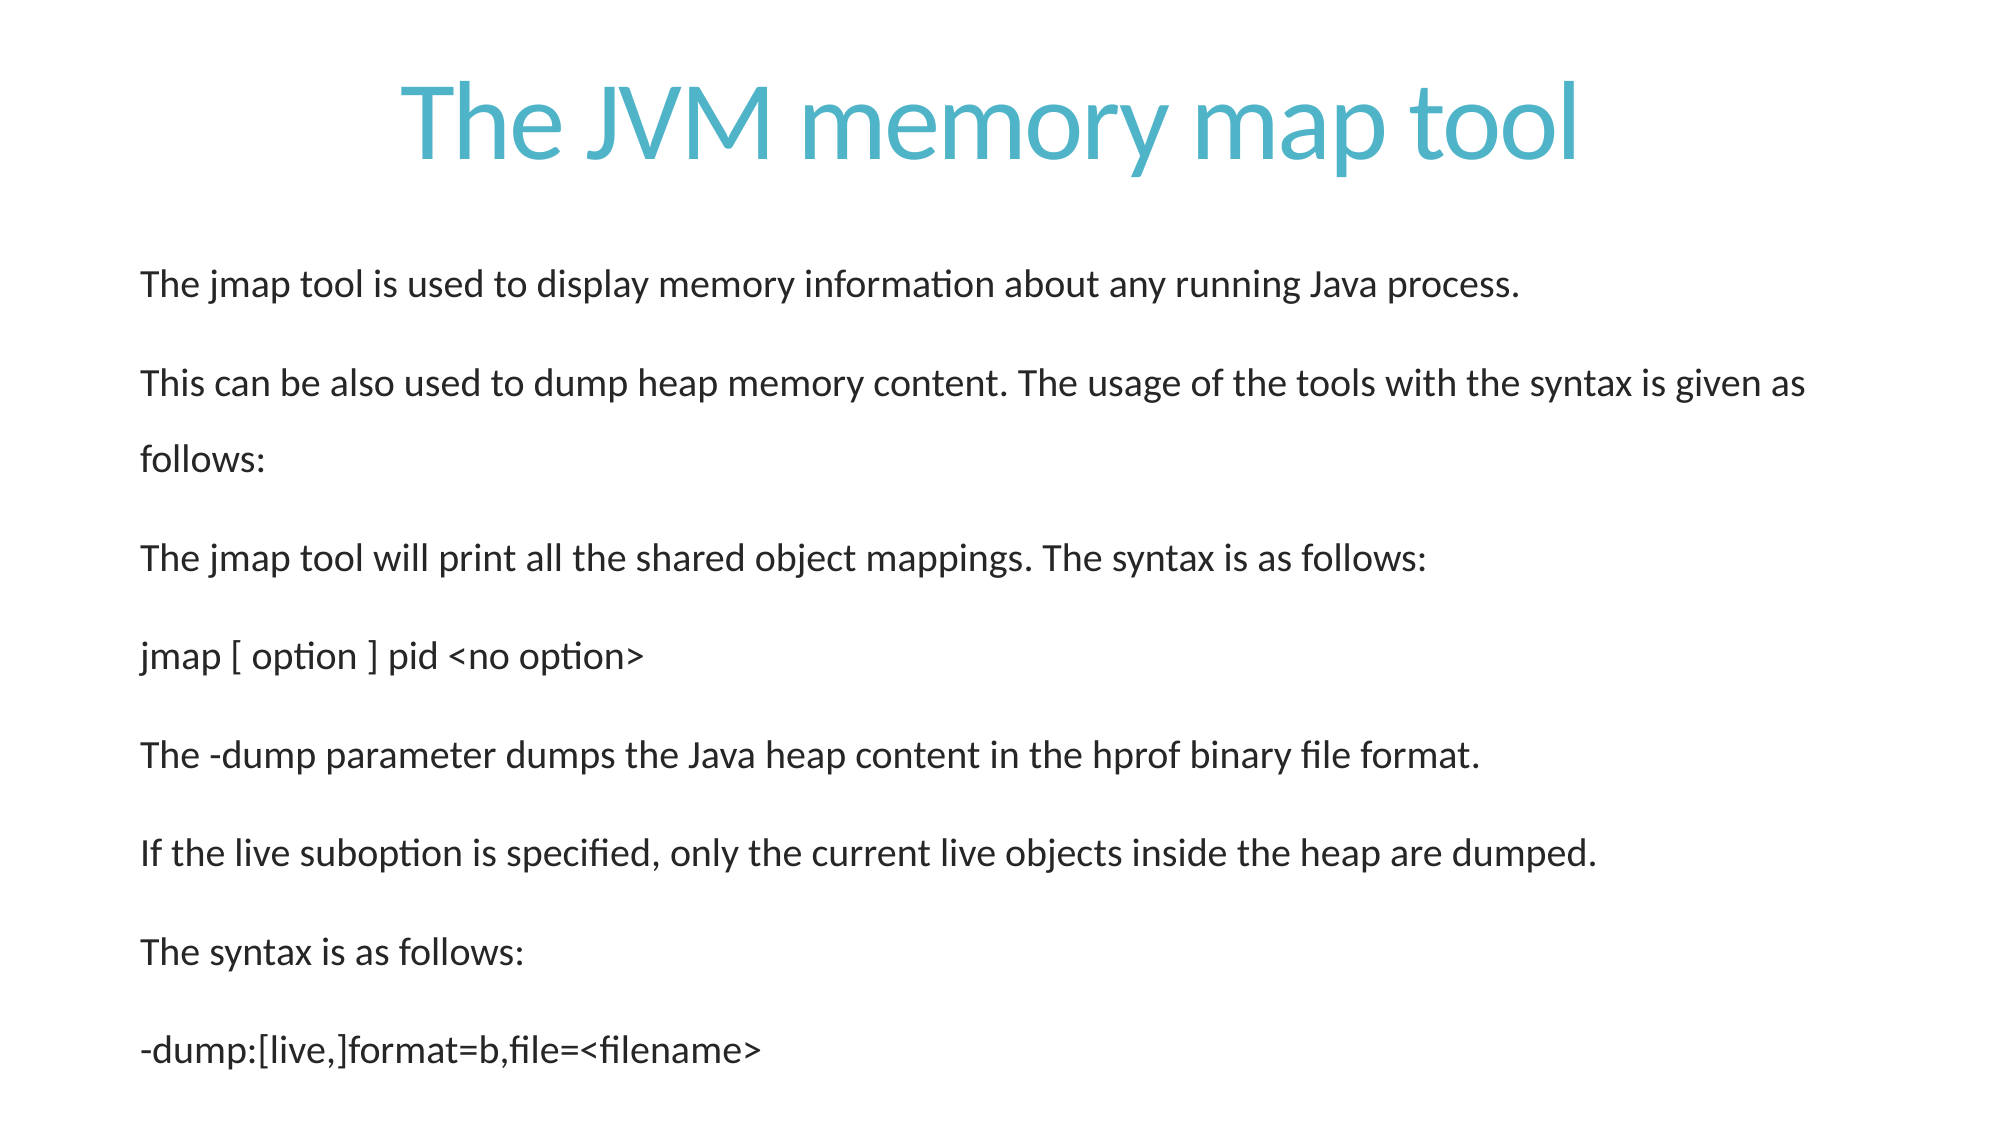

# The JVM memory map tool
The jmap tool is used to display memory information about any running Java process.
This can be also used to dump heap memory content. The usage of the tools with the syntax is given as follows:
The jmap tool will print all the shared object mappings. The syntax is as follows:
jmap [ option ] pid <no option>
The -dump parameter dumps the Java heap content in the hprof binary file format.
If the live suboption is specified, only the current live objects inside the heap are dumped.
The syntax is as follows:
-dump:[live,]format=b,file=<filename>